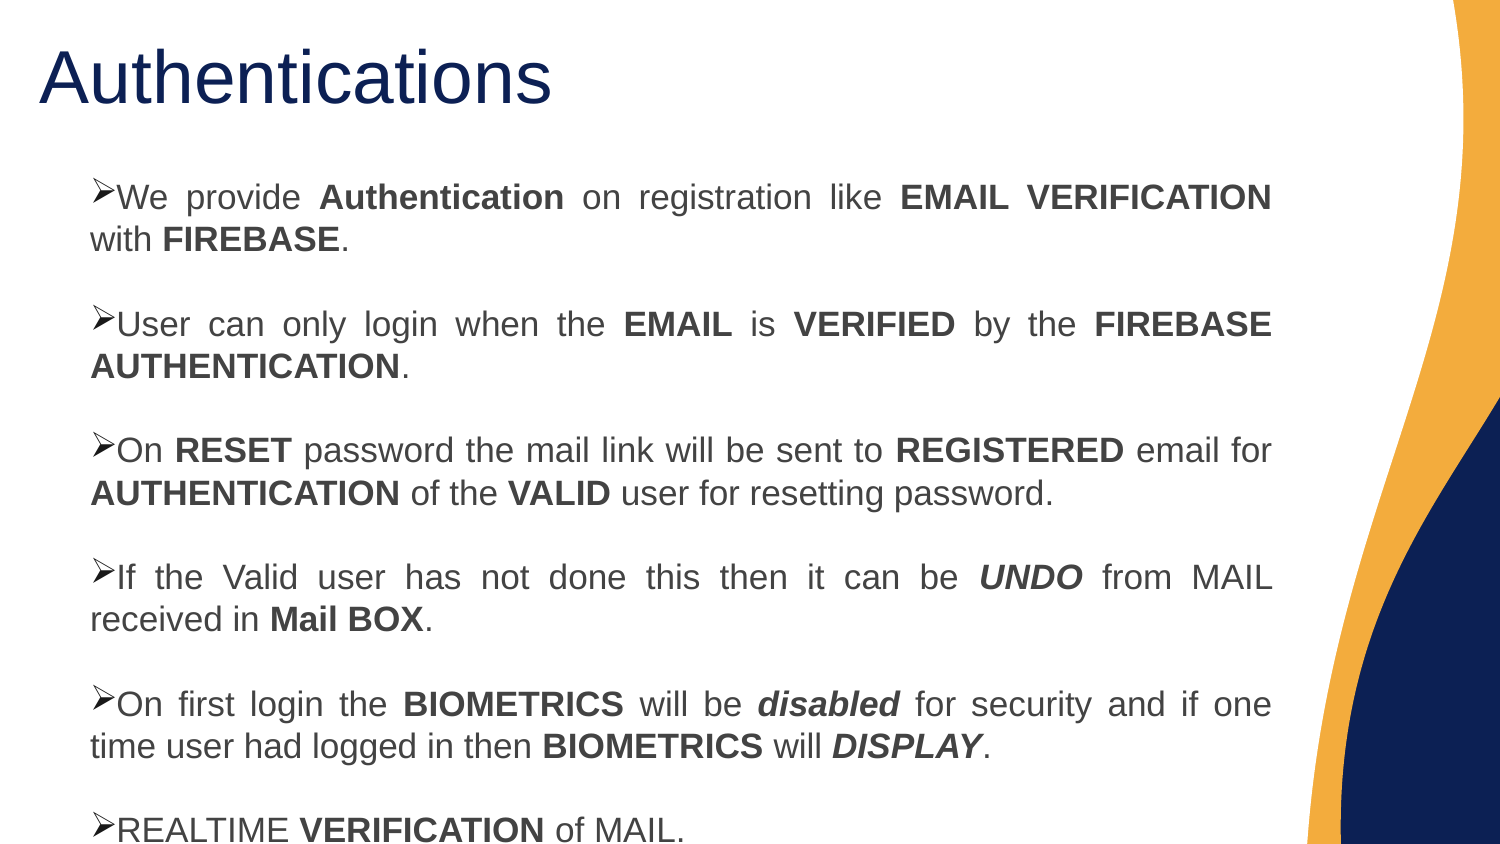

# Authentications
We provide Authentication on registration like EMAIL VERIFICATION with FIREBASE.

User can only login when the EMAIL is VERIFIED by the FIREBASE AUTHENTICATION.

On RESET password the mail link will be sent to REGISTERED email for AUTHENTICATION of the VALID user for resetting password.

If the Valid user has not done this then it can be UNDO from MAIL received in Mail BOX.

On first login the BIOMETRICS will be disabled for security and if one time user had logged in then BIOMETRICS will DISPLAY.

REALTIME VERIFICATION of MAIL.